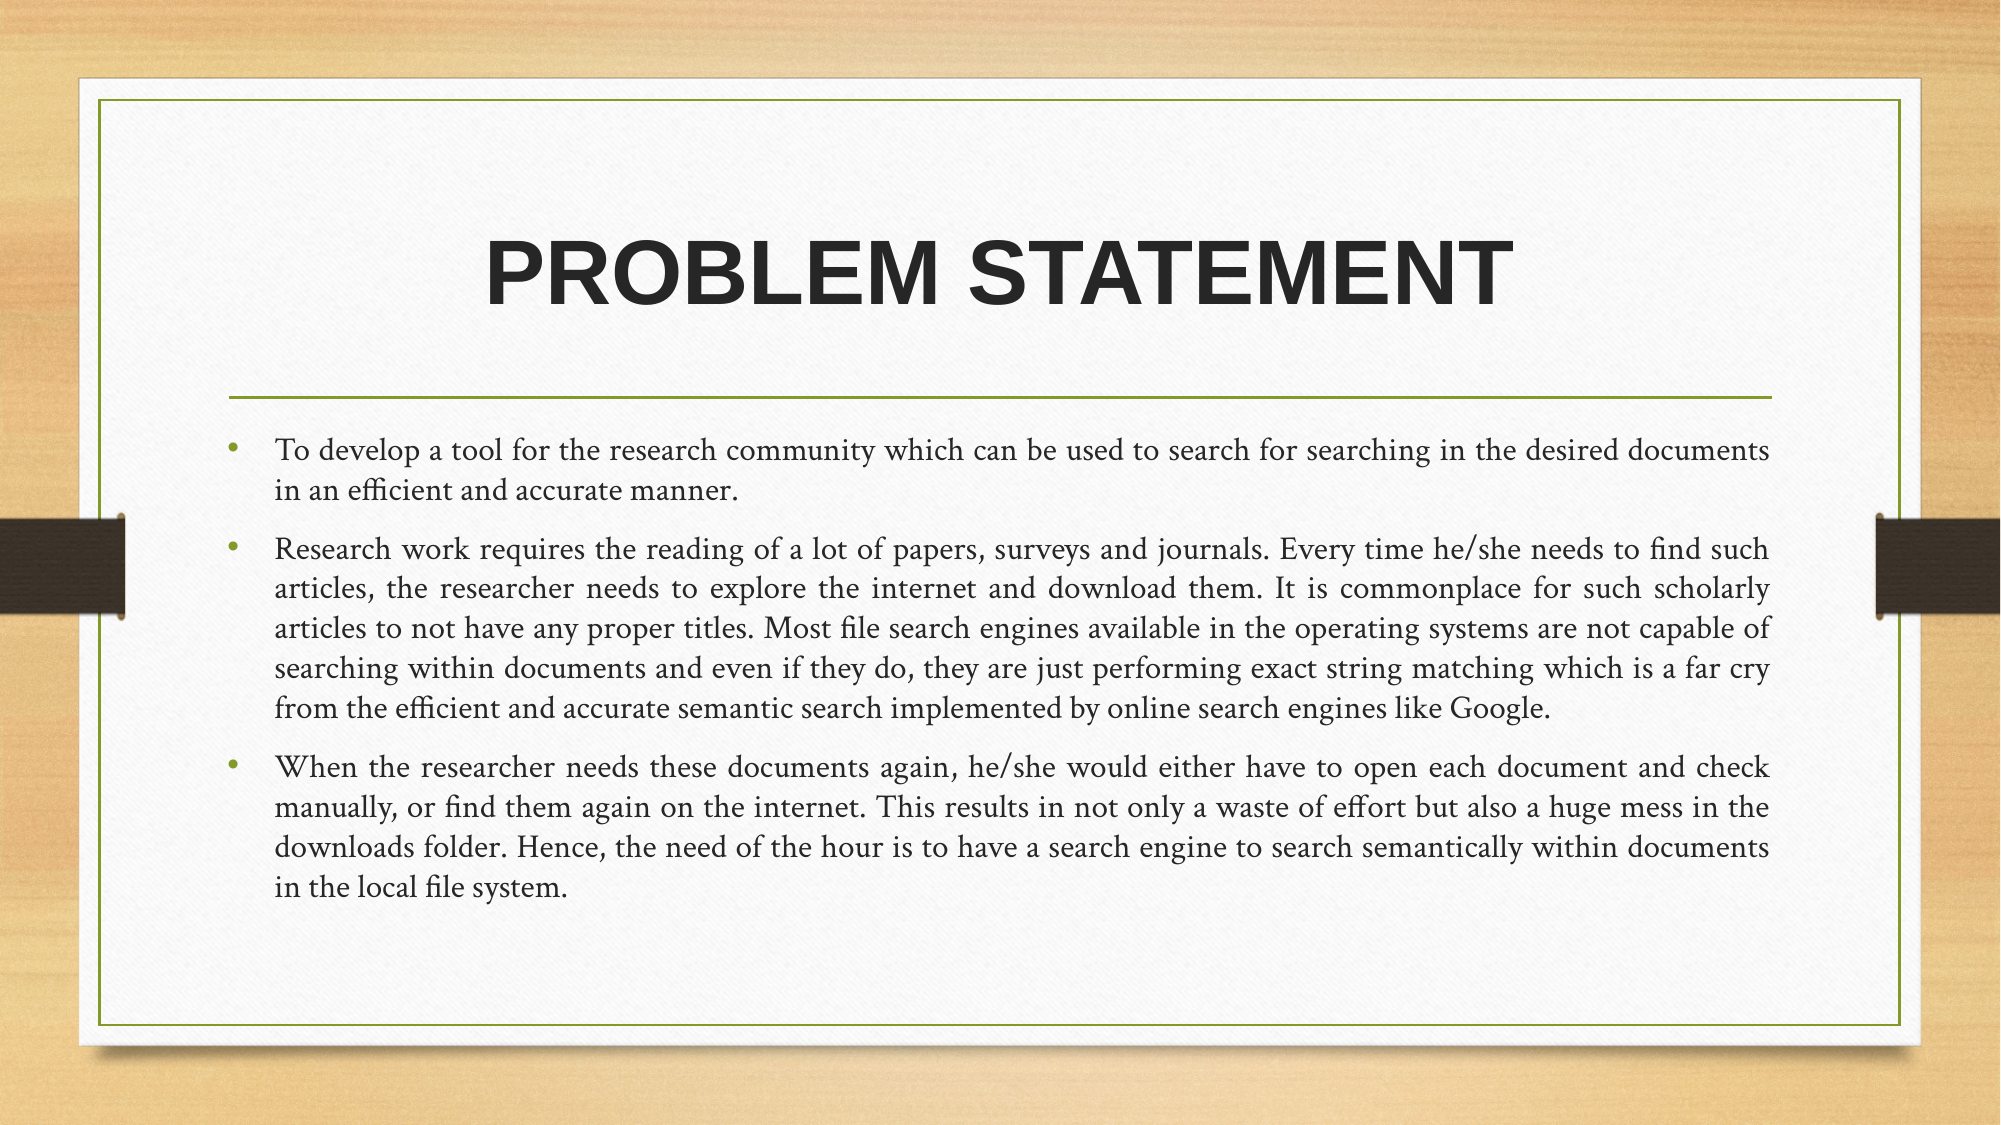

# PROBLEM STATEMENT
To develop a tool for the research community which can be used to search for searching in the desired documents in an efficient and accurate manner.
Research work requires the reading of a lot of papers, surveys and journals. Every time he/she needs to find such articles, the researcher needs to explore the internet and download them. It is commonplace for such scholarly articles to not have any proper titles. Most file search engines available in the operating systems are not capable of searching within documents and even if they do, they are just performing exact string matching which is a far cry from the efficient and accurate semantic search implemented by online search engines like Google.
When the researcher needs these documents again, he/she would either have to open each document and check manually, or find them again on the internet. This results in not only a waste of effort but also a huge mess in the downloads folder. Hence, the need of the hour is to have a search engine to search semantically within documents in the local file system.